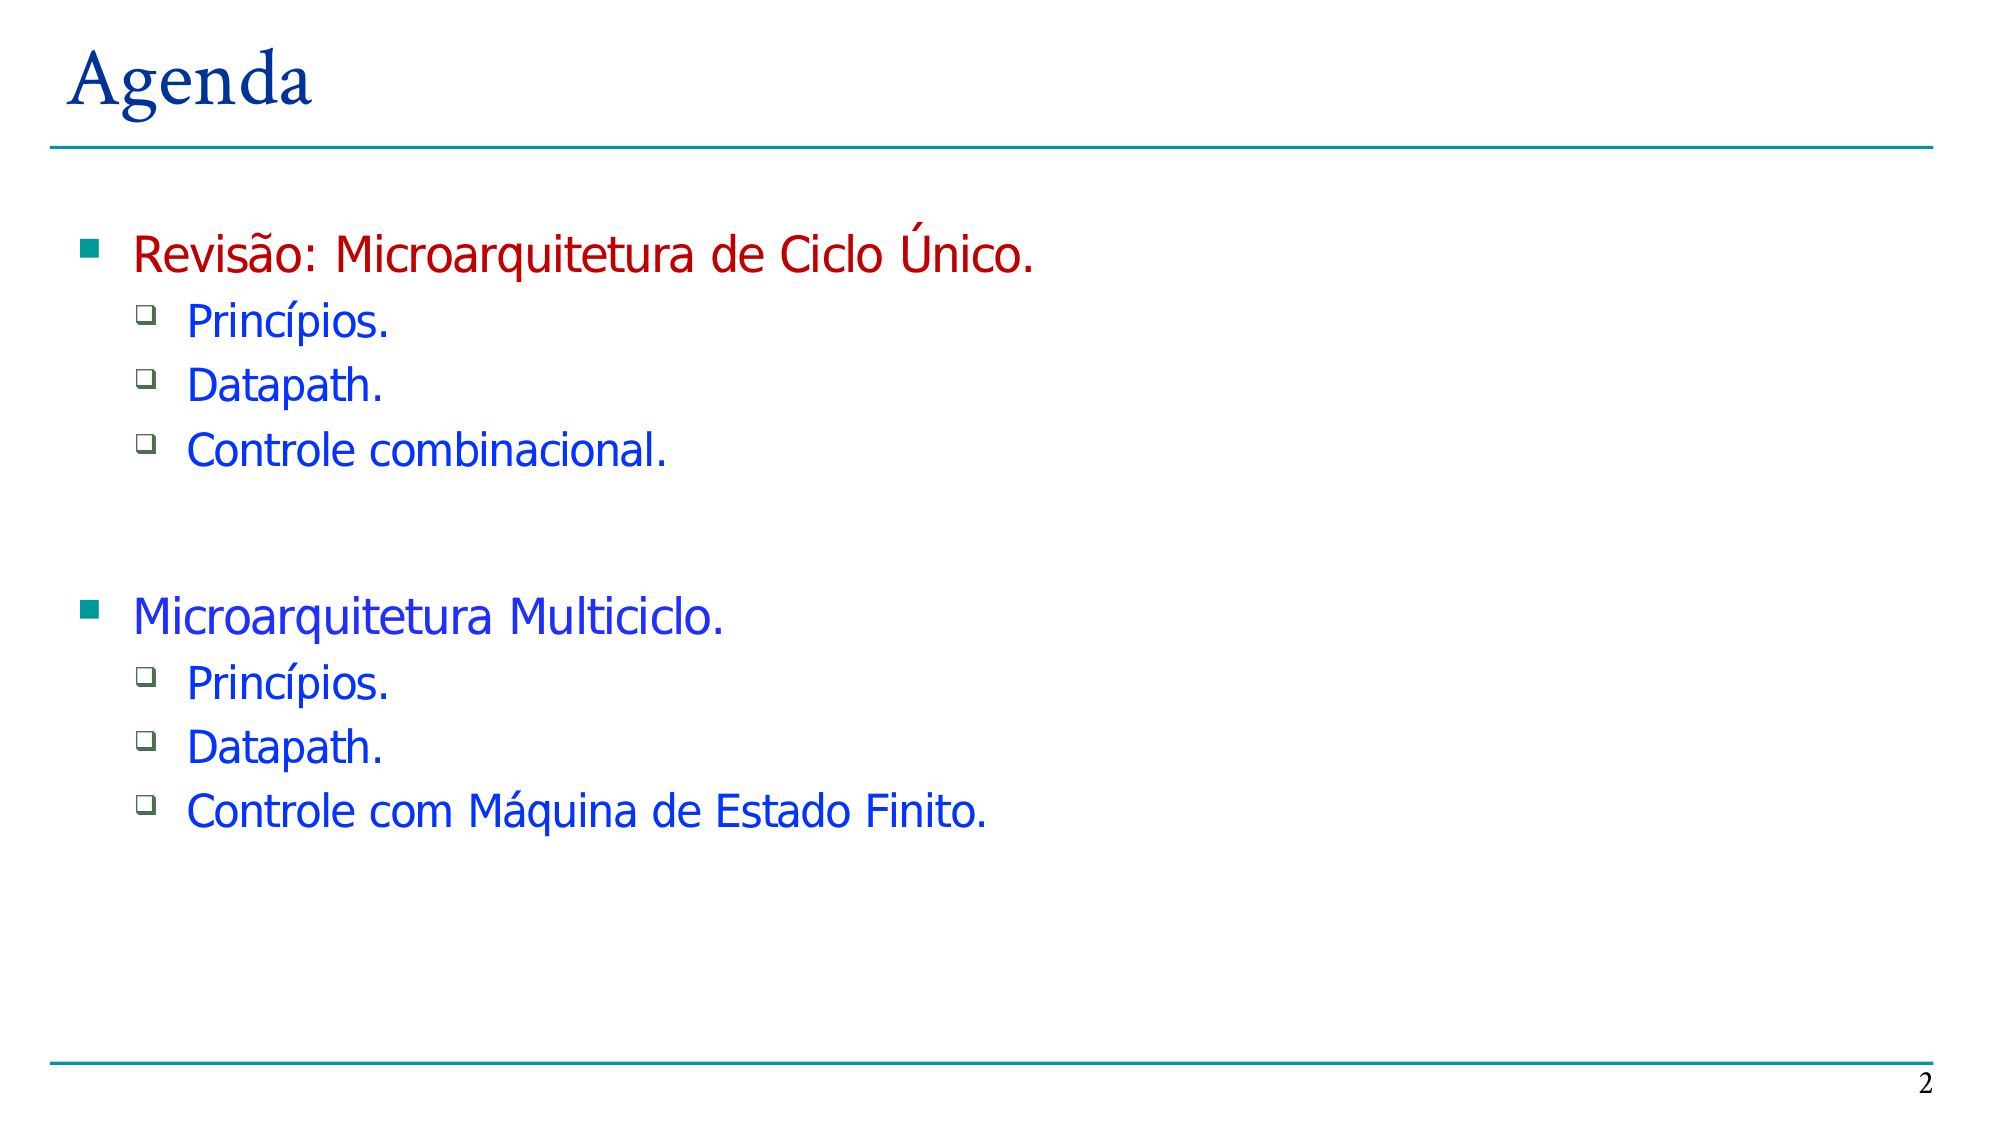

# Agenda

Revisão: Microarquitetura de Ciclo Único.
Princípios.
Datapath.
Controle combinacional.

Microarquitetura Multiciclo.
Princípios.
Datapath.
Controle com Máquina de Estado Finito.

2